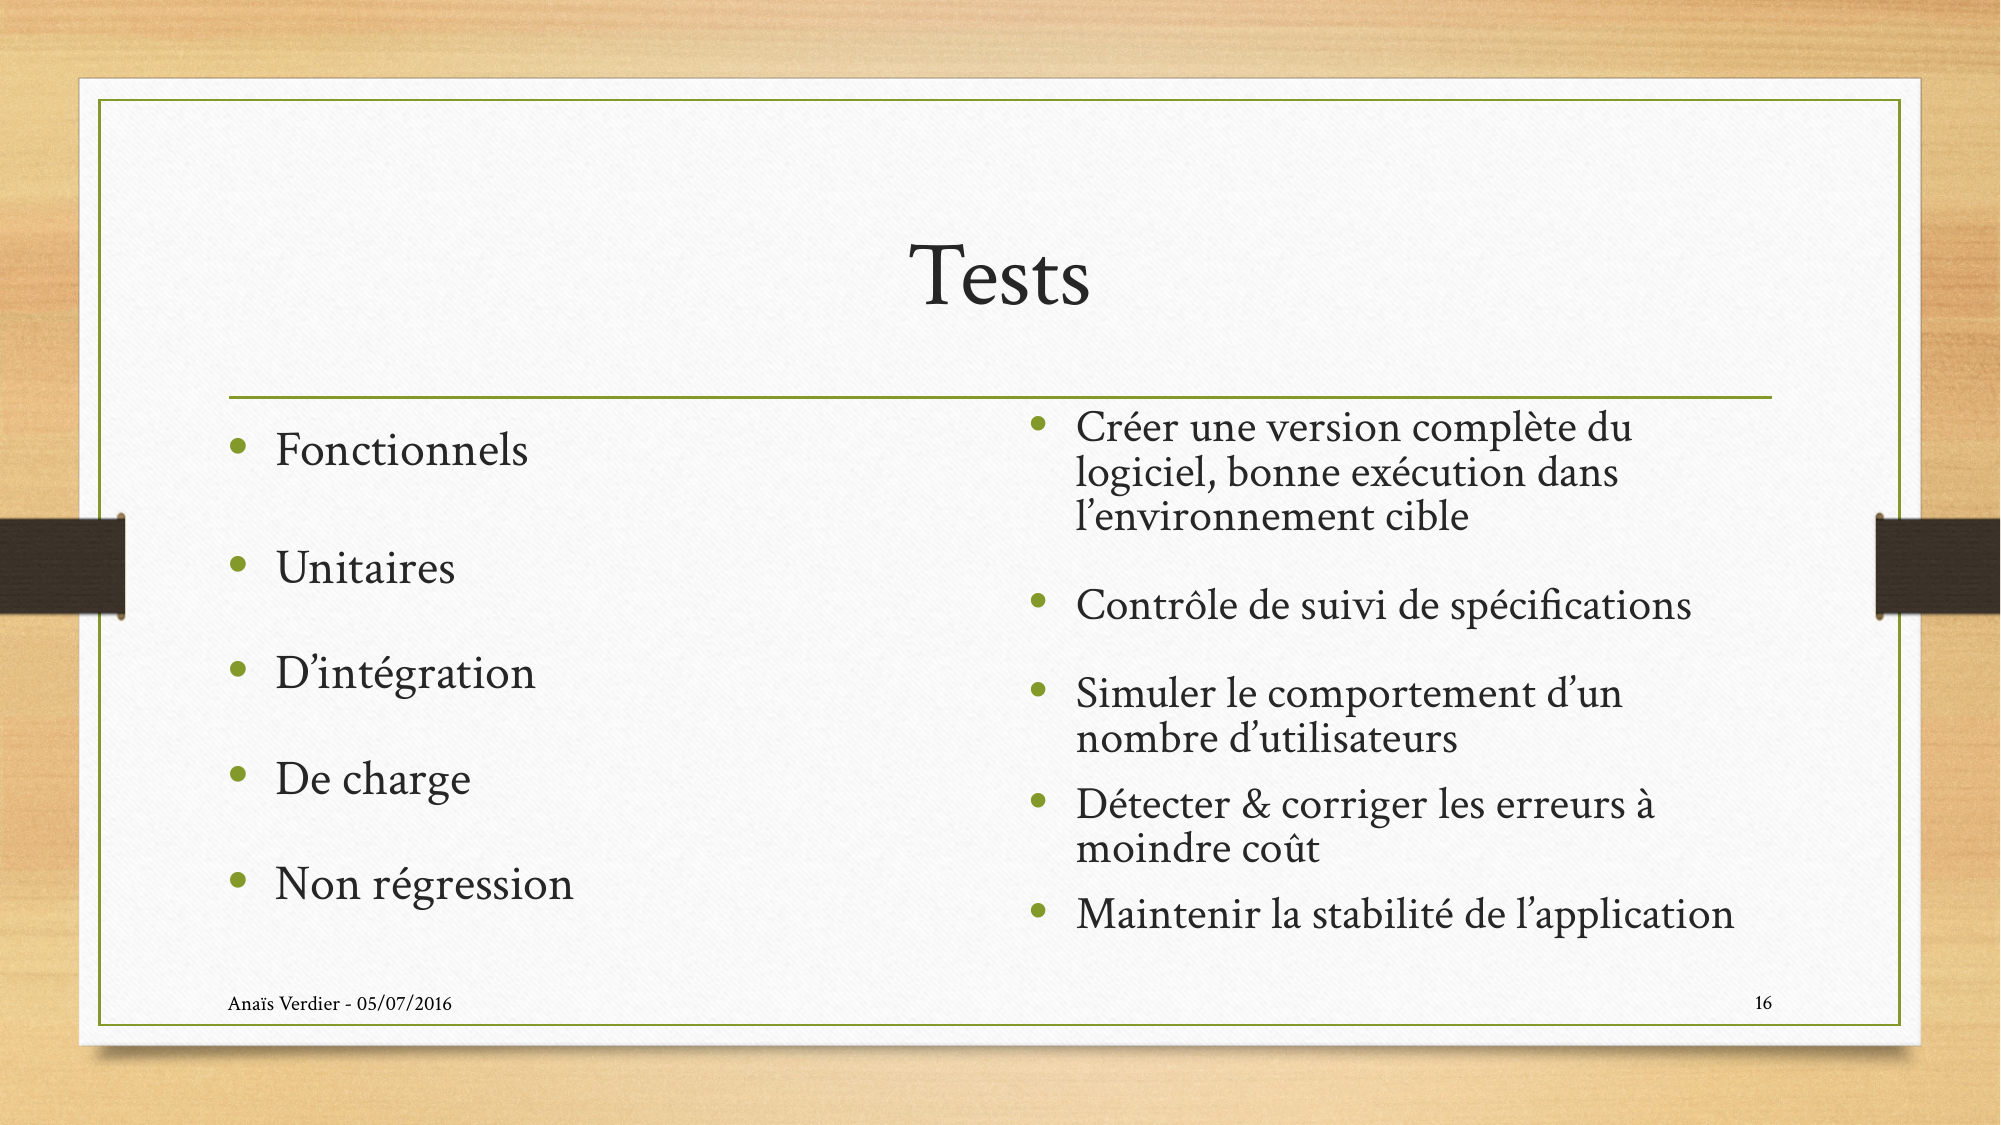

# Tests
Créer une version complète du logiciel, bonne exécution dans l’environnement cible

Contrôle de suivi de spécifications

Simuler le comportement d’un nombre d’utilisateurs
Détecter & corriger les erreurs à moindre coût
Maintenir la stabilité de l’application
Fonctionnels

Unitaires

D’intégration

De charge

Non régression
Anaïs Verdier - 05/07/2016
16